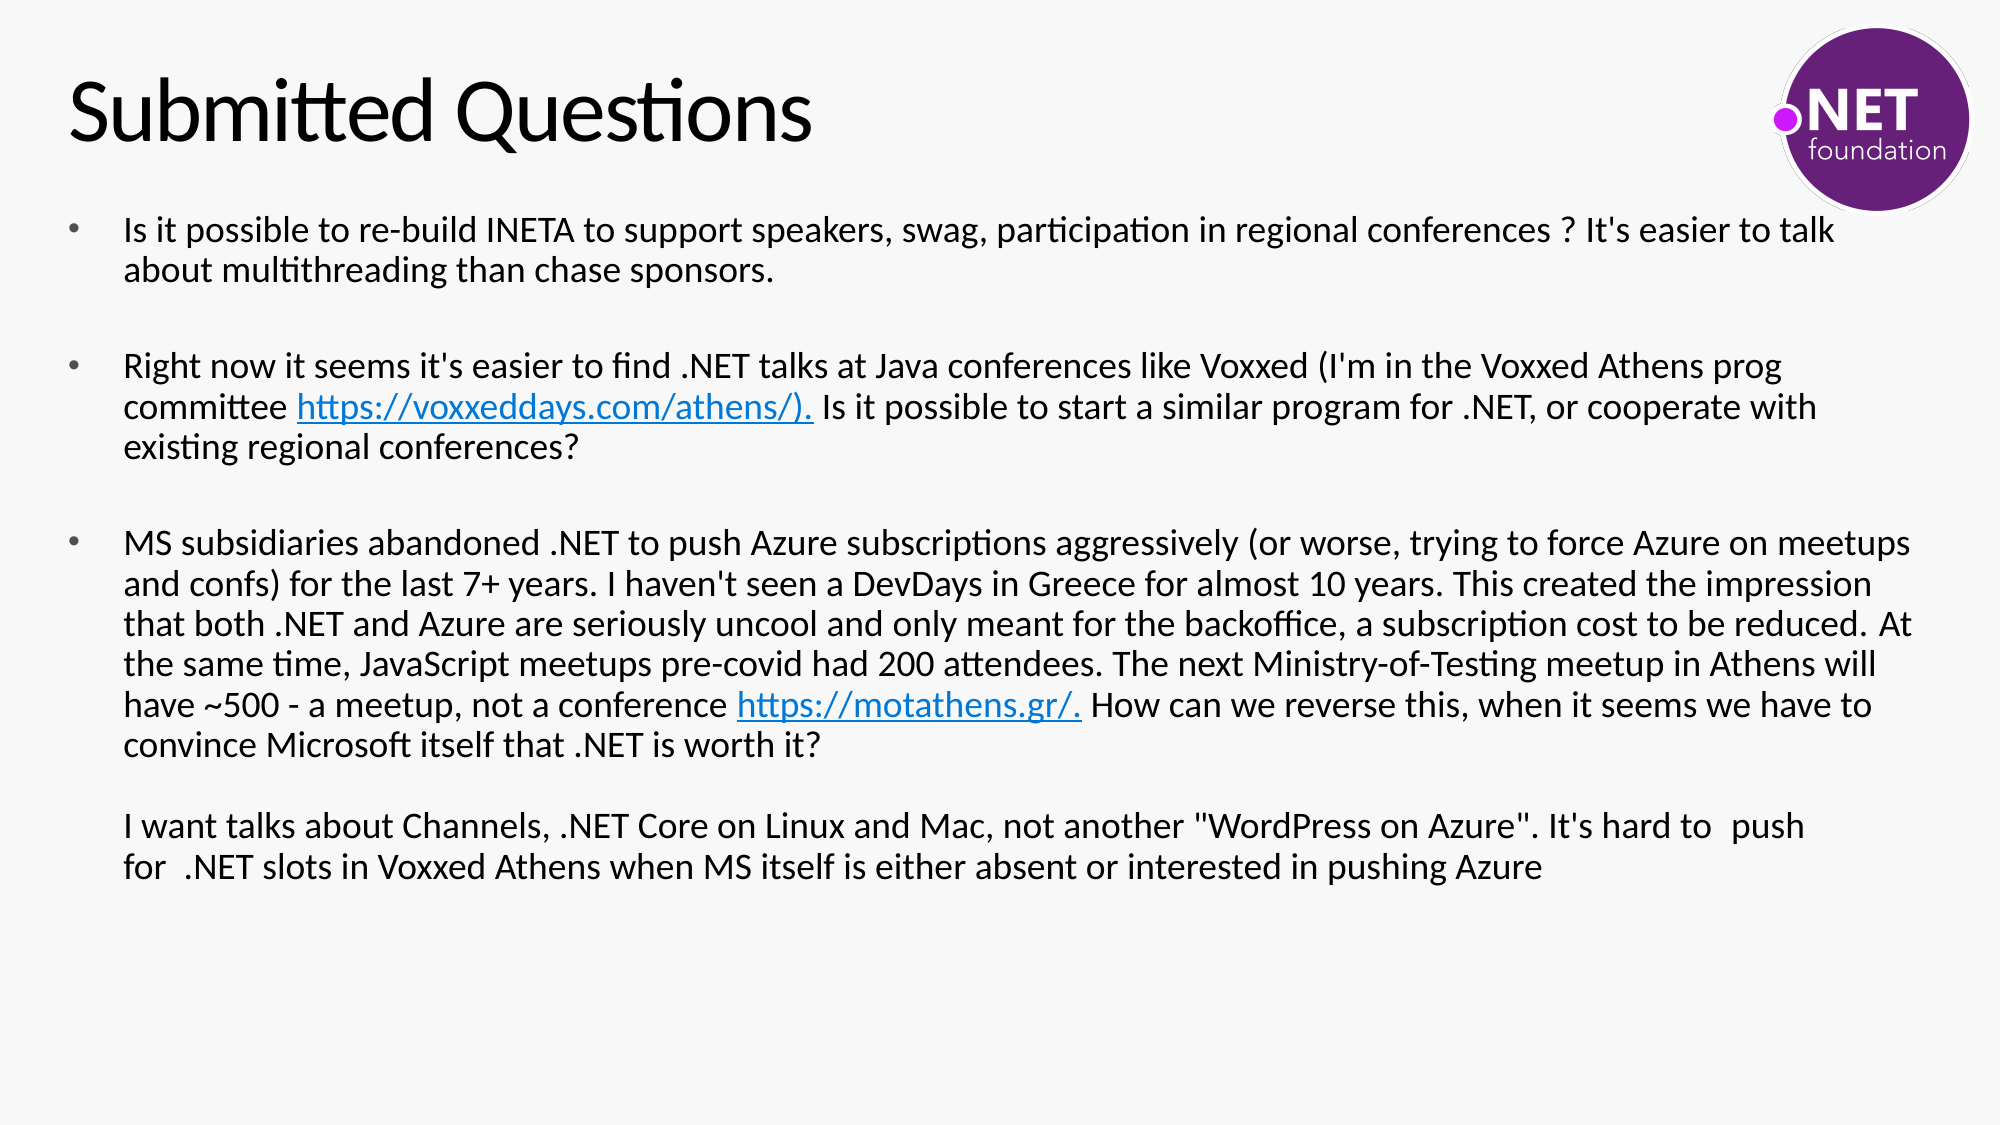

# Submitted Questions
Is it possible to re-build INETA to support speakers, swag, participation in regional conferences ? It's easier to talk about multithreading than chase sponsors.

Right now it seems it's easier to find .NET talks at Java conferences like Voxxed (I'm in the Voxxed Athens prog committee https://voxxeddays.com/athens/). Is it possible to start a similar program for .NET, or cooperate with existing regional conferences?

MS subsidiaries abandoned .NET to push Azure subscriptions aggressively (or worse, trying to force Azure on meetups and confs) for the last 7+ years. I haven't seen a DevDays in Greece for almost 10 years. This created the impression that both .NET and Azure are seriously uncool and only meant for the backoffice, a subscription cost to be reduced. At the same time, JavaScript meetups pre-covid had 200 attendees. The next Ministry-of-Testing meetup in Athens will have ~500 - a meetup, not a conference https://motathens.gr/. How can we reverse this, when it seems we have to convince Microsoft itself that .NET is worth it?
I want talks about Channels, .NET Core on Linux and Mac, not another "WordPress on Azure". It's hard to  push for  .NET slots in Voxxed Athens when MS itself is either absent or interested in pushing Azure